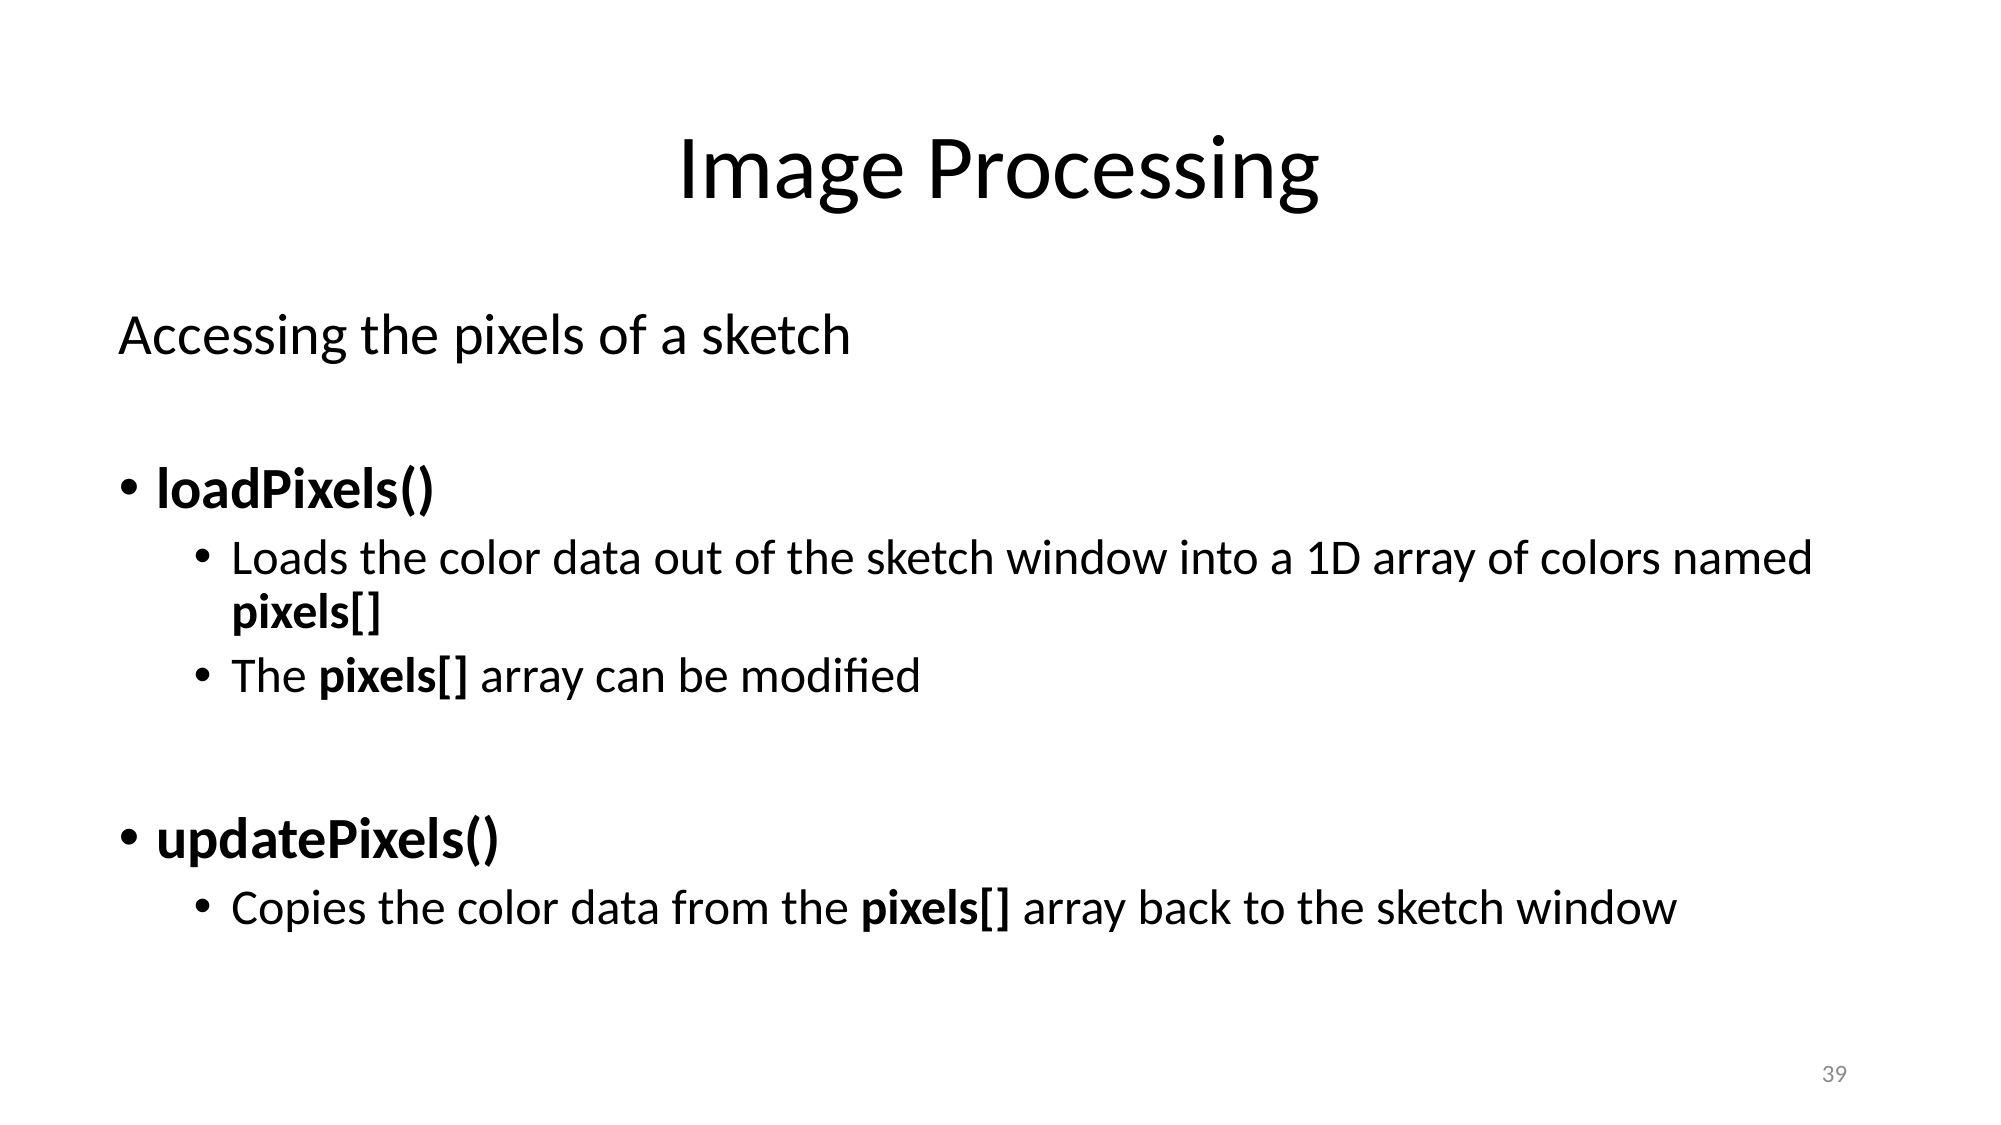

# Image Processing
Accessing the pixels of a sketch

loadPixels()
Loads the color data out of the sketch window into a 1D array of colors named pixels[]
The pixels[] array can be modified

updatePixels()
Copies the color data from the pixels[] array back to the sketch window
39